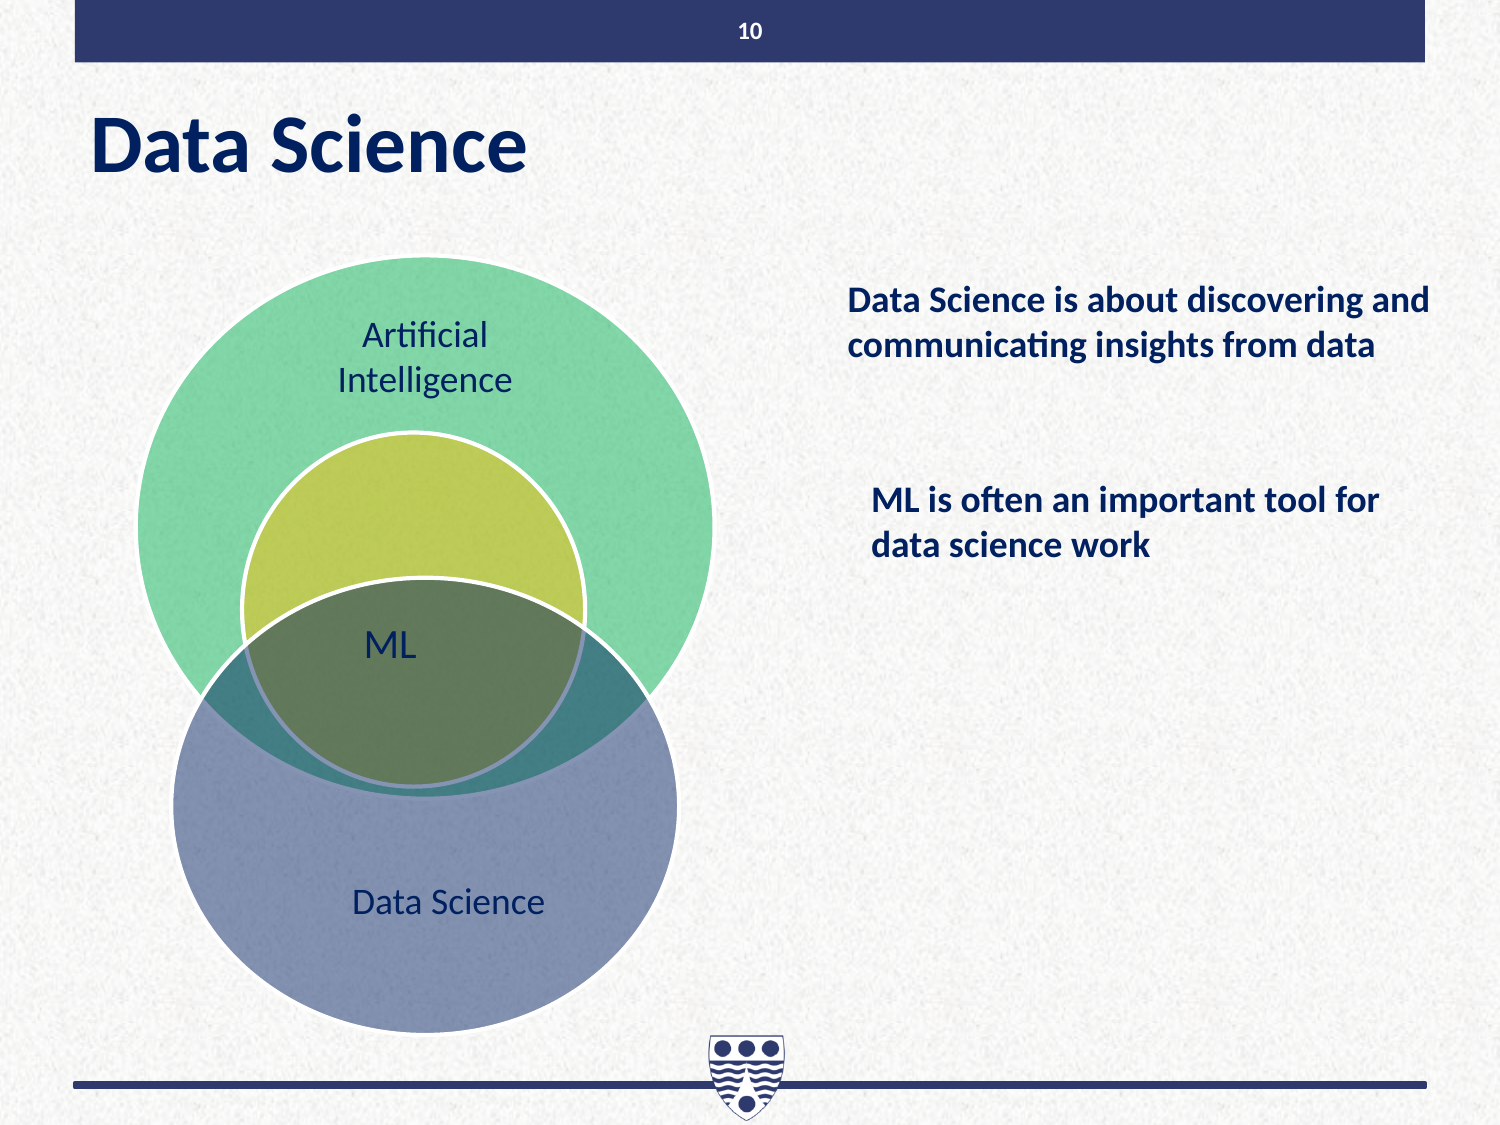

10
# Data Science

Data Science is about discovering and communicating insights from data
Artificial Intelligence
	        ML
ML is often an important tool for data science work

Data Science